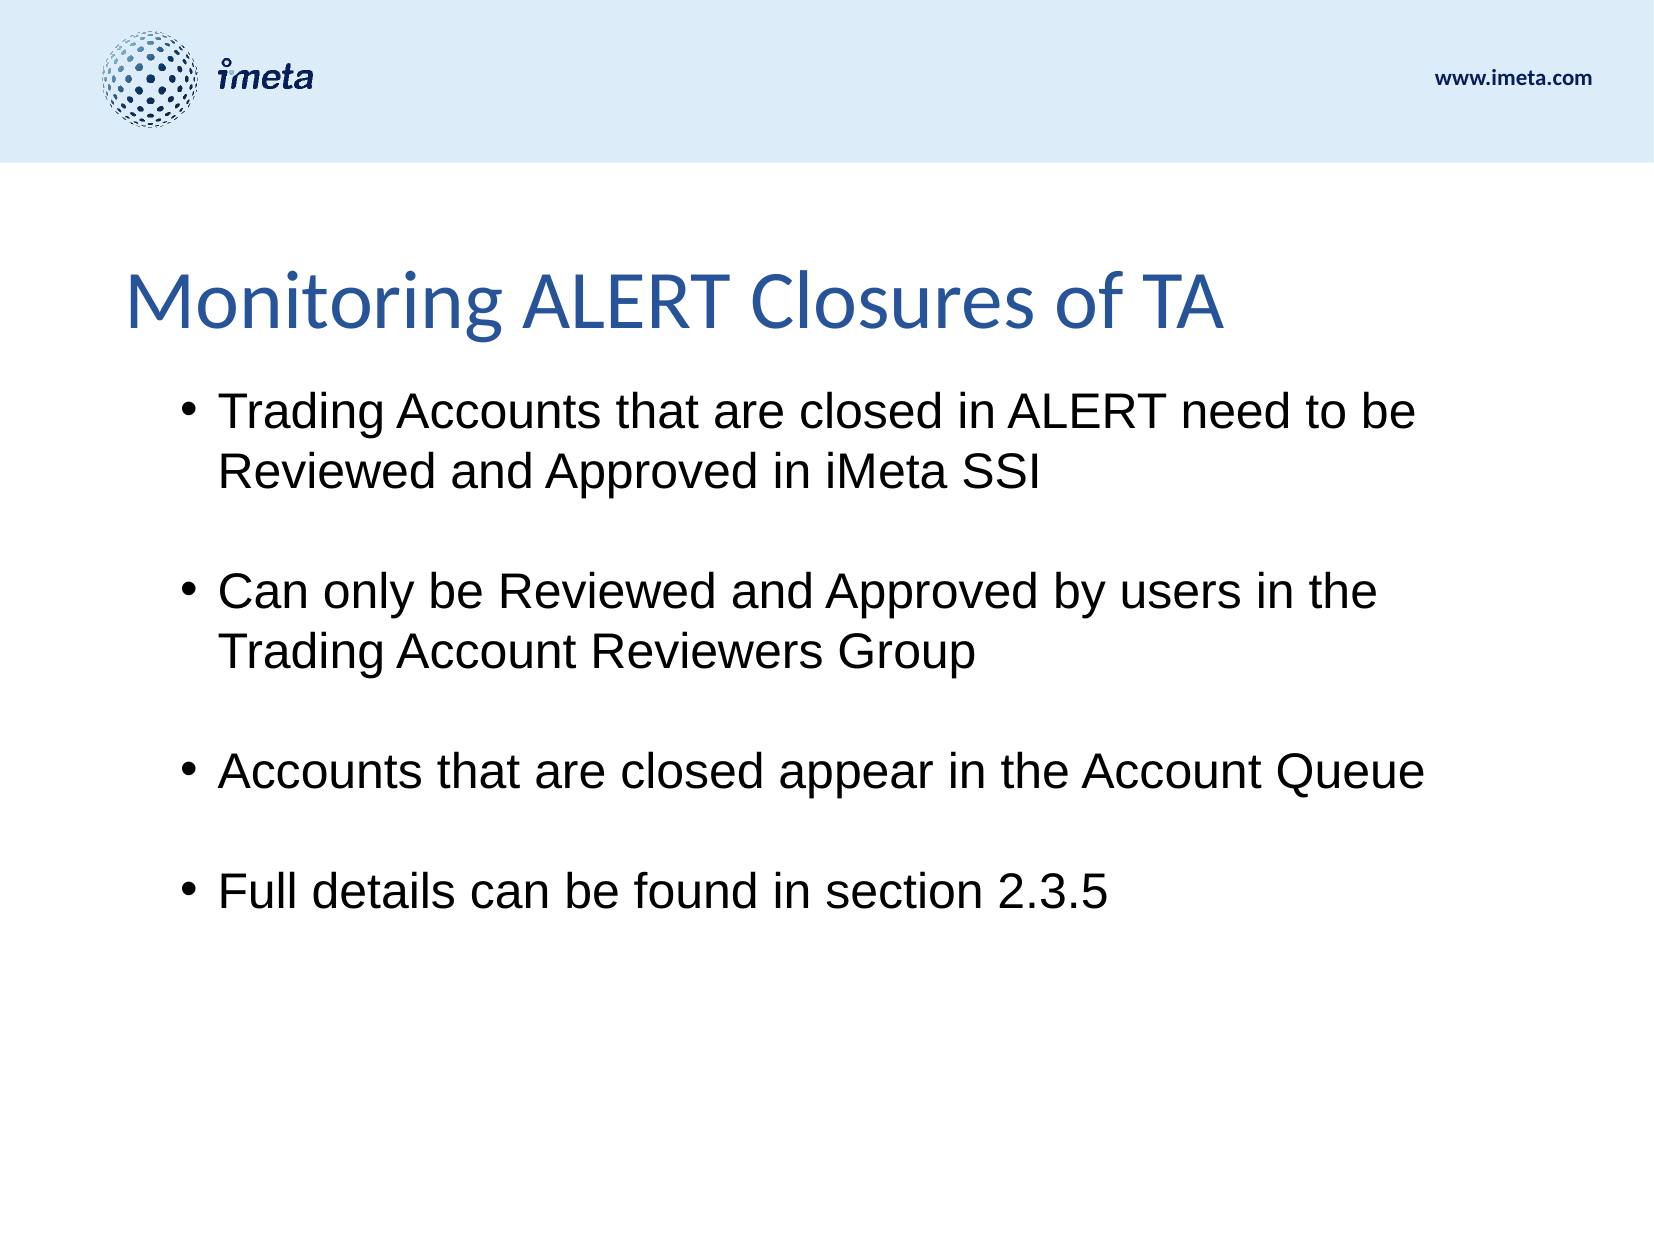

# Monitoring ALERT Closures of TA
Trading Accounts that are closed in ALERT need to be Reviewed and Approved in iMeta SSI

Can only be Reviewed and Approved by users in the Trading Account Reviewers Group

Accounts that are closed appear in the Account Queue

Full details can be found in section 2.3.5